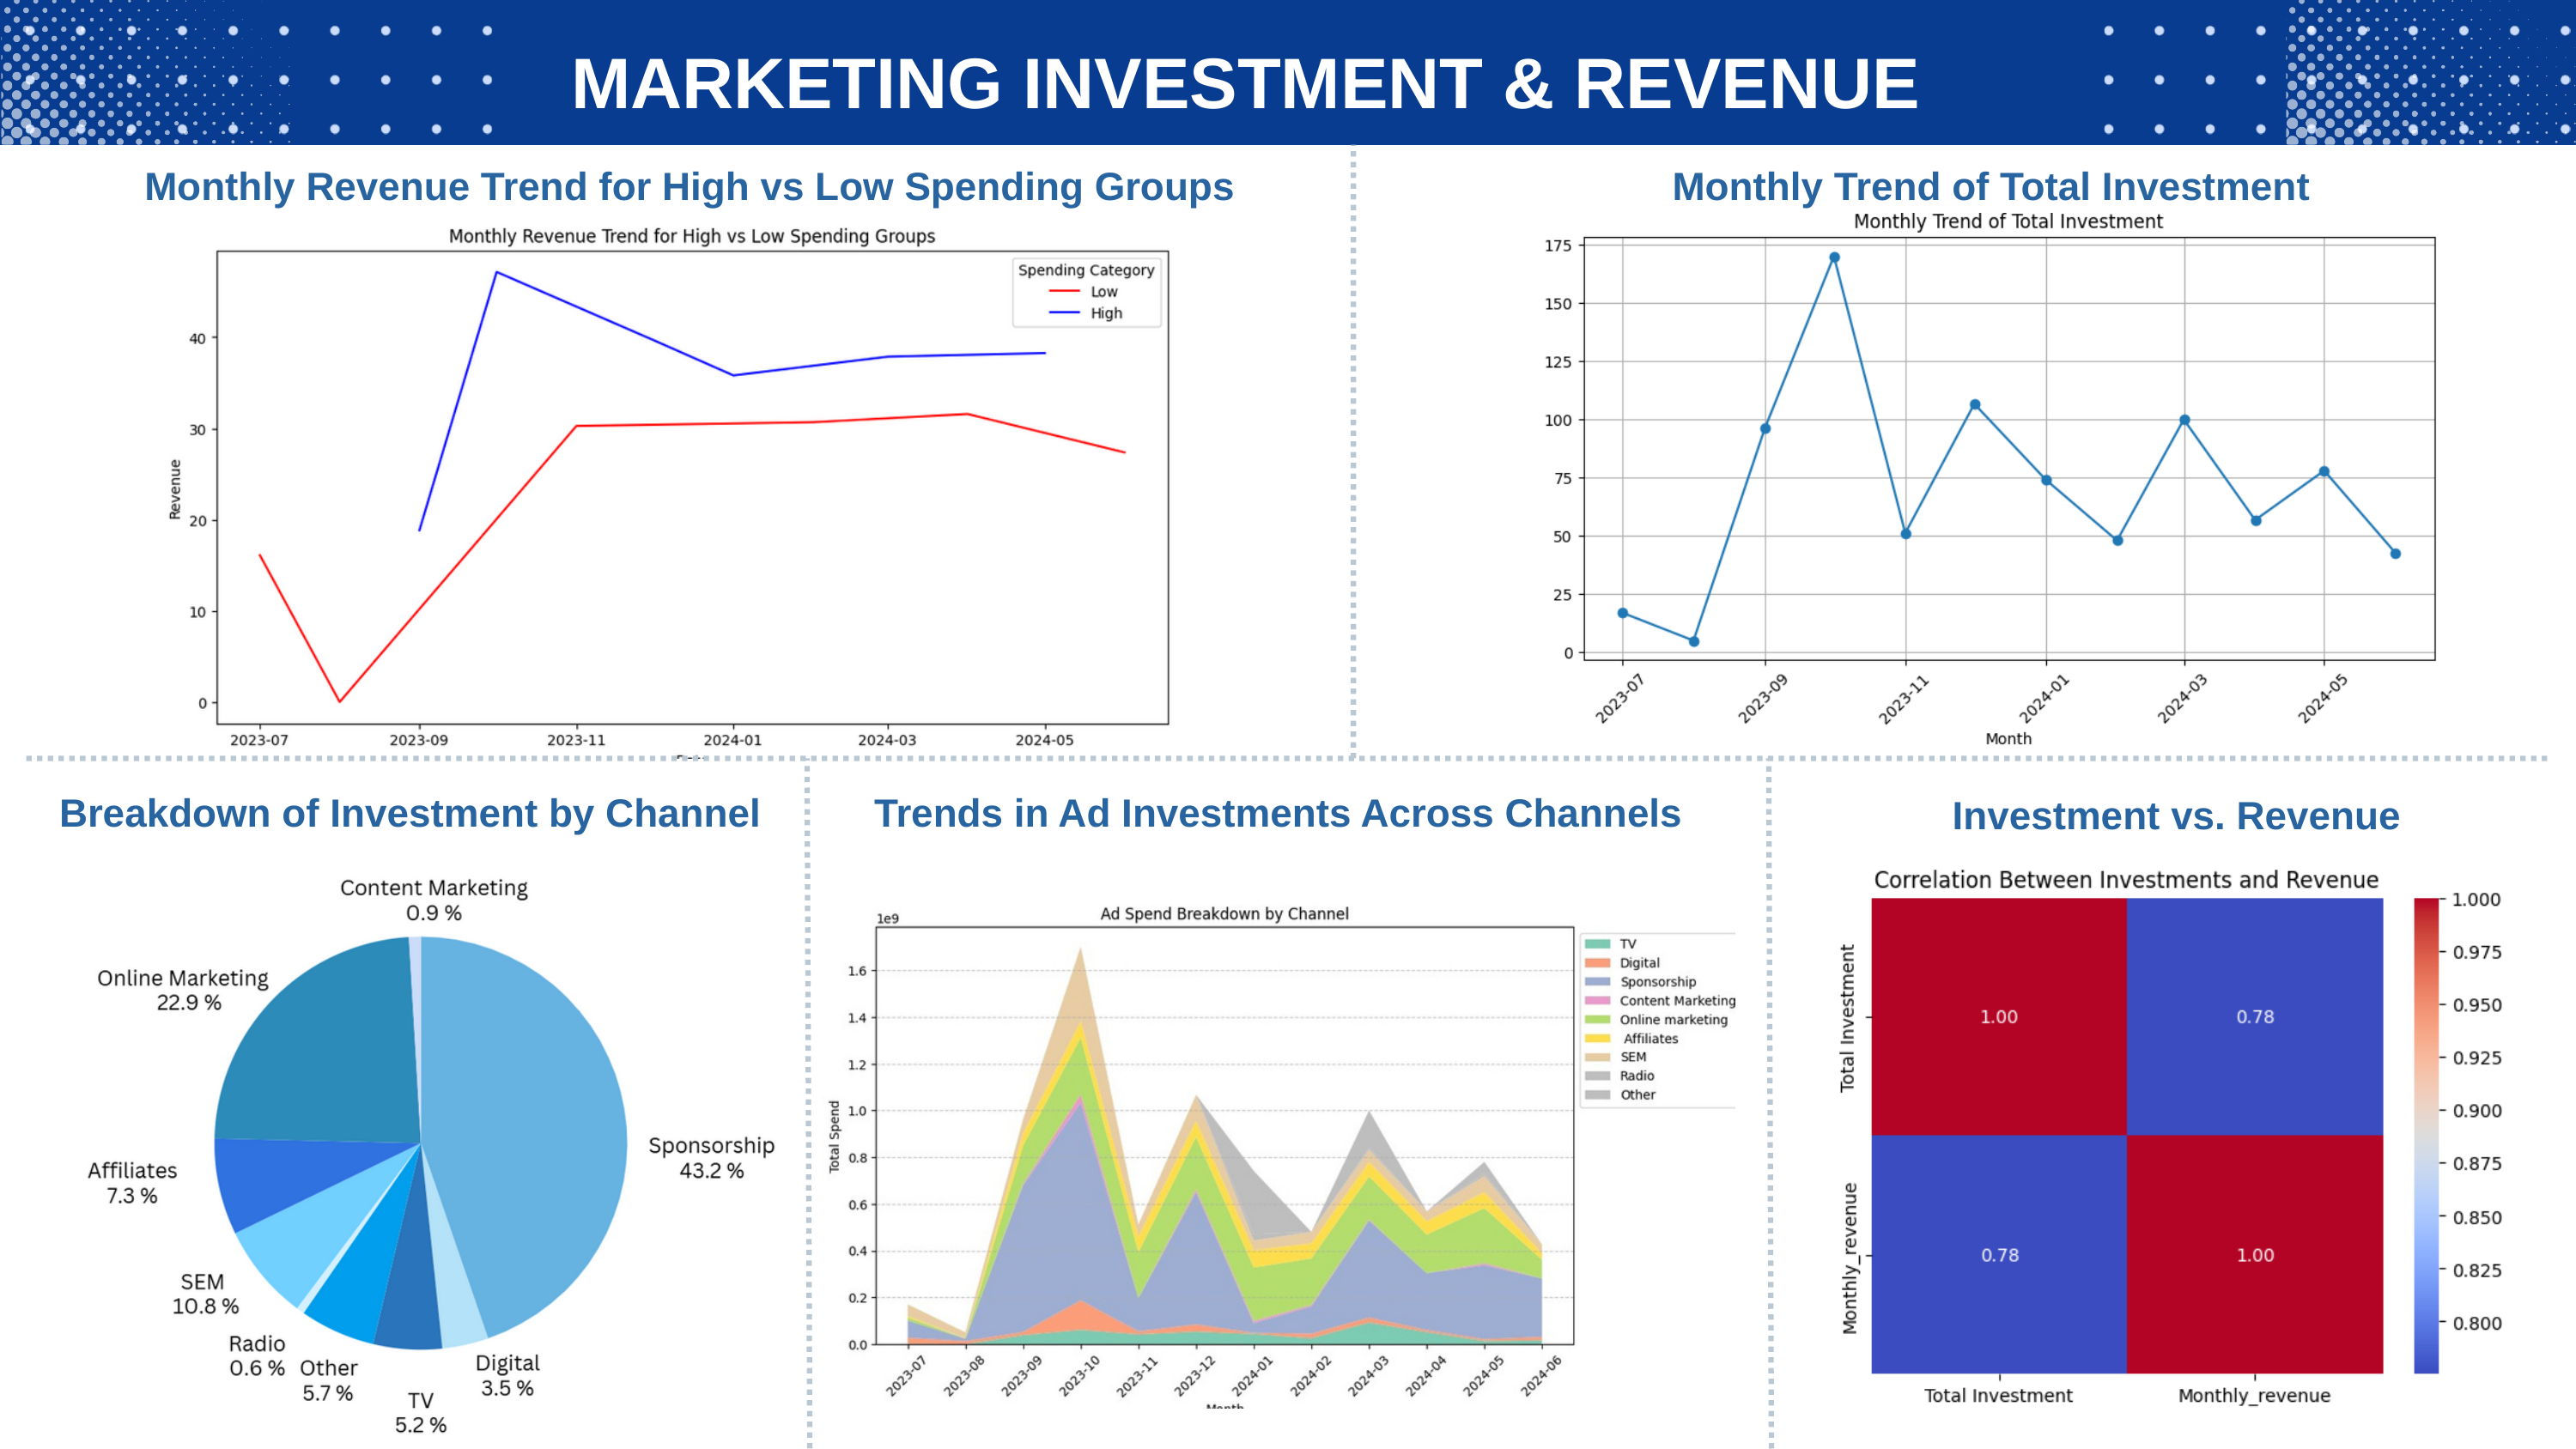

MARKETING INVESTMENT & REVENUE ANALYSIS

Monthly Revenue Trend for High vs Low Spending Groups
Monthly Trend of Total Investment

 Breakdown of Investment by Channel
Trends in Ad Investments Across Channels
 Investment vs. Revenue

Breakdown of Investment by Channel